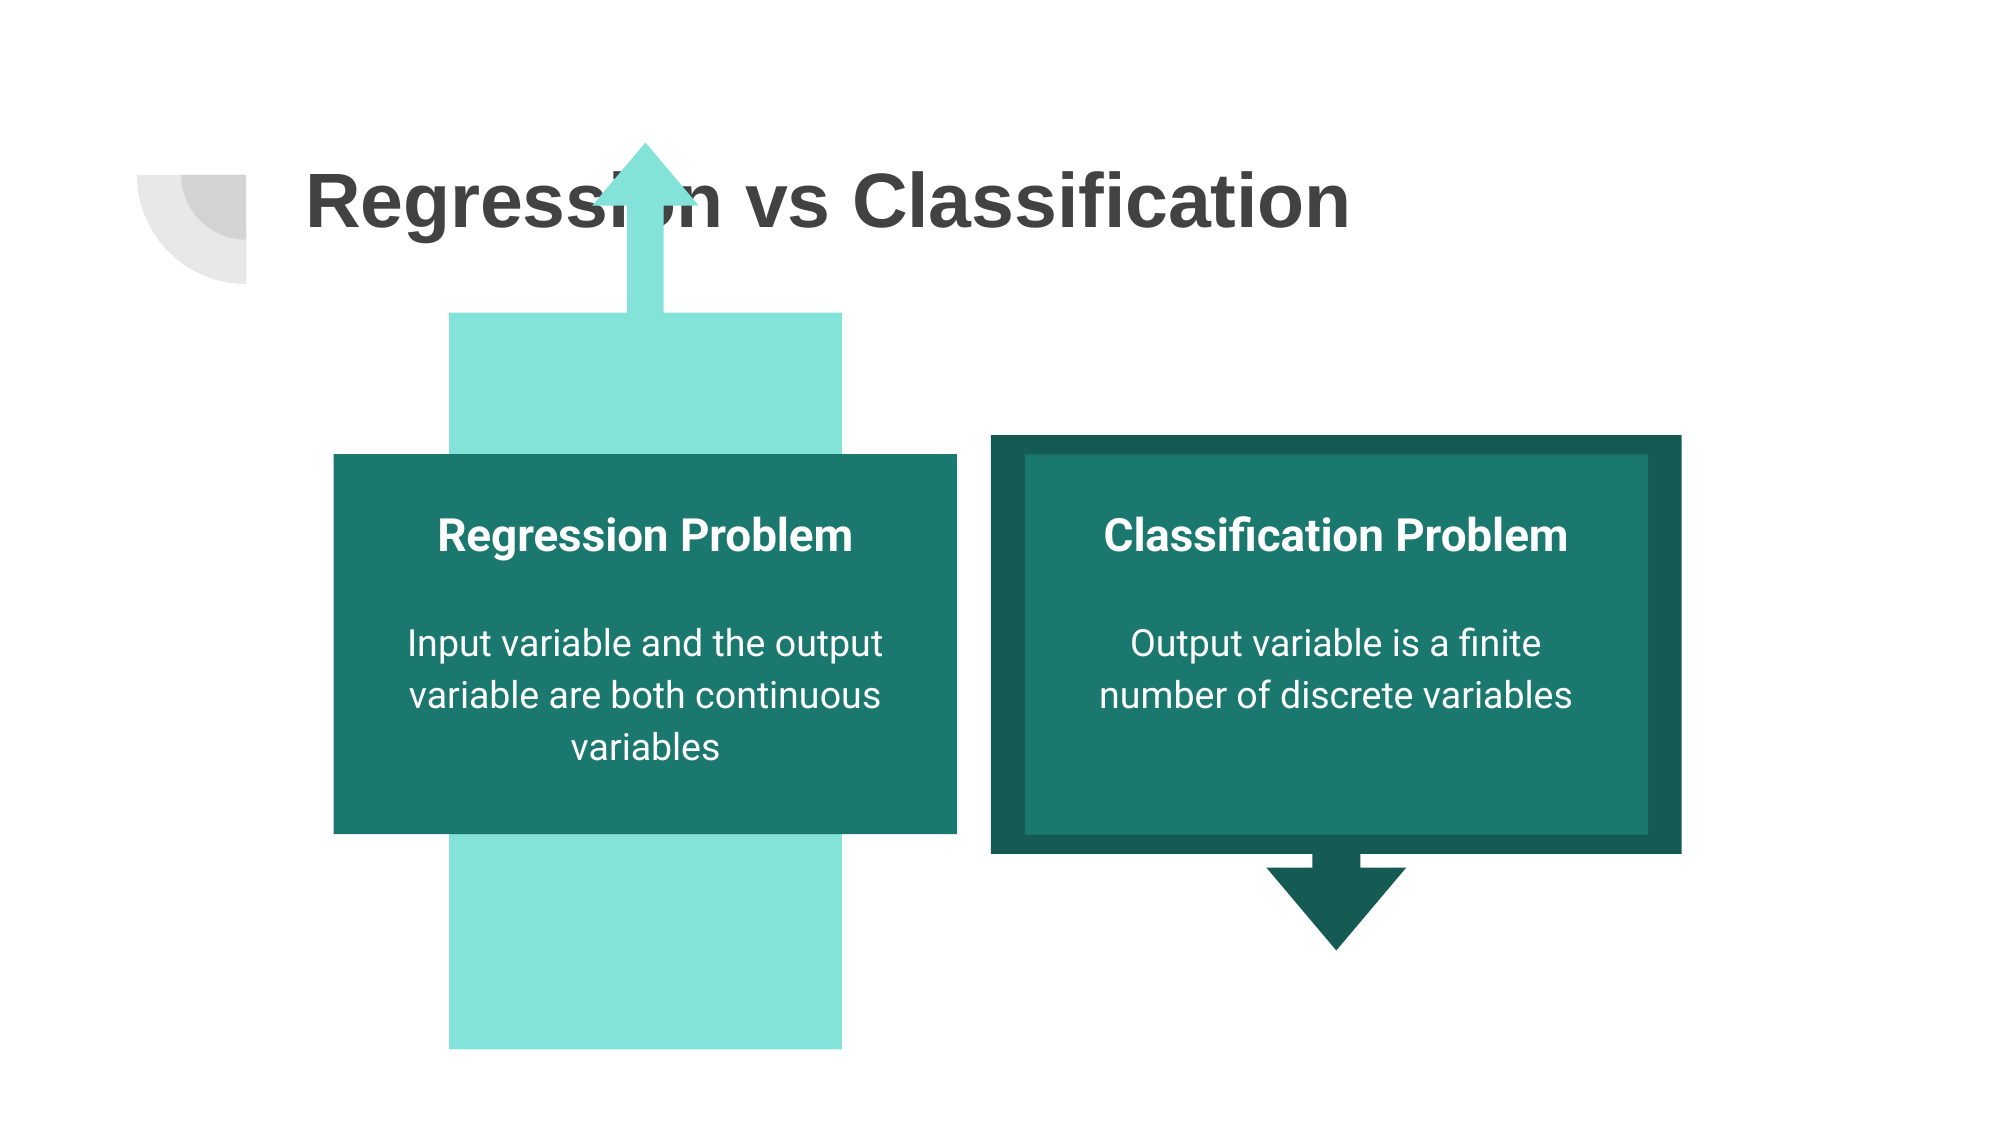

# Regression vs Classification

Regression Problem

Input variable and the output variable are both continuous variables

Classification Problem

Output variable is a finite number of discrete variables